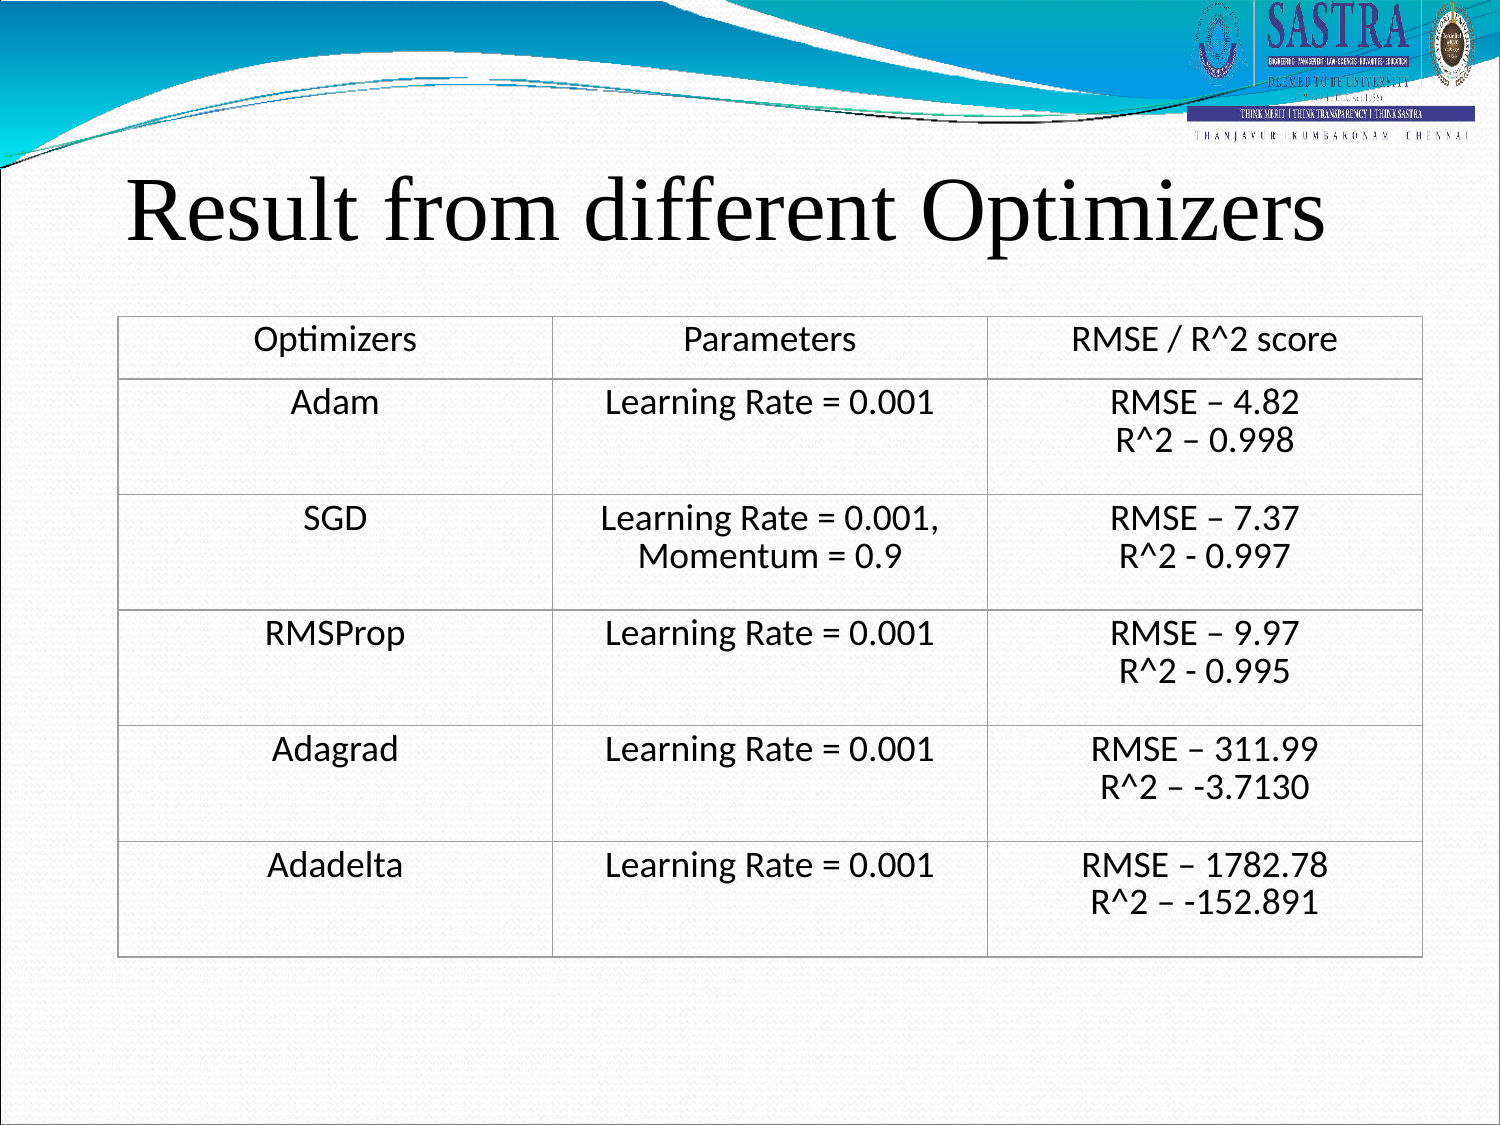

# Result from different Optimizers
| Optimizers | Parameters | RMSE / R^2 score |
| --- | --- | --- |
| Adam | Learning Rate = 0.001 | RMSE – 4.82 R^2 – 0.998 |
| SGD | Learning Rate = 0.001, Momentum = 0.9 | RMSE – 7.37 R^2 - 0.997 |
| RMSProp | Learning Rate = 0.001 | RMSE – 9.97 R^2 - 0.995 |
| Adagrad | Learning Rate = 0.001 | RMSE – 311.99 R^2 – -3.7130 |
| Adadelta | Learning Rate = 0.001 | RMSE – 1782.78 R^2 – -152.891 |